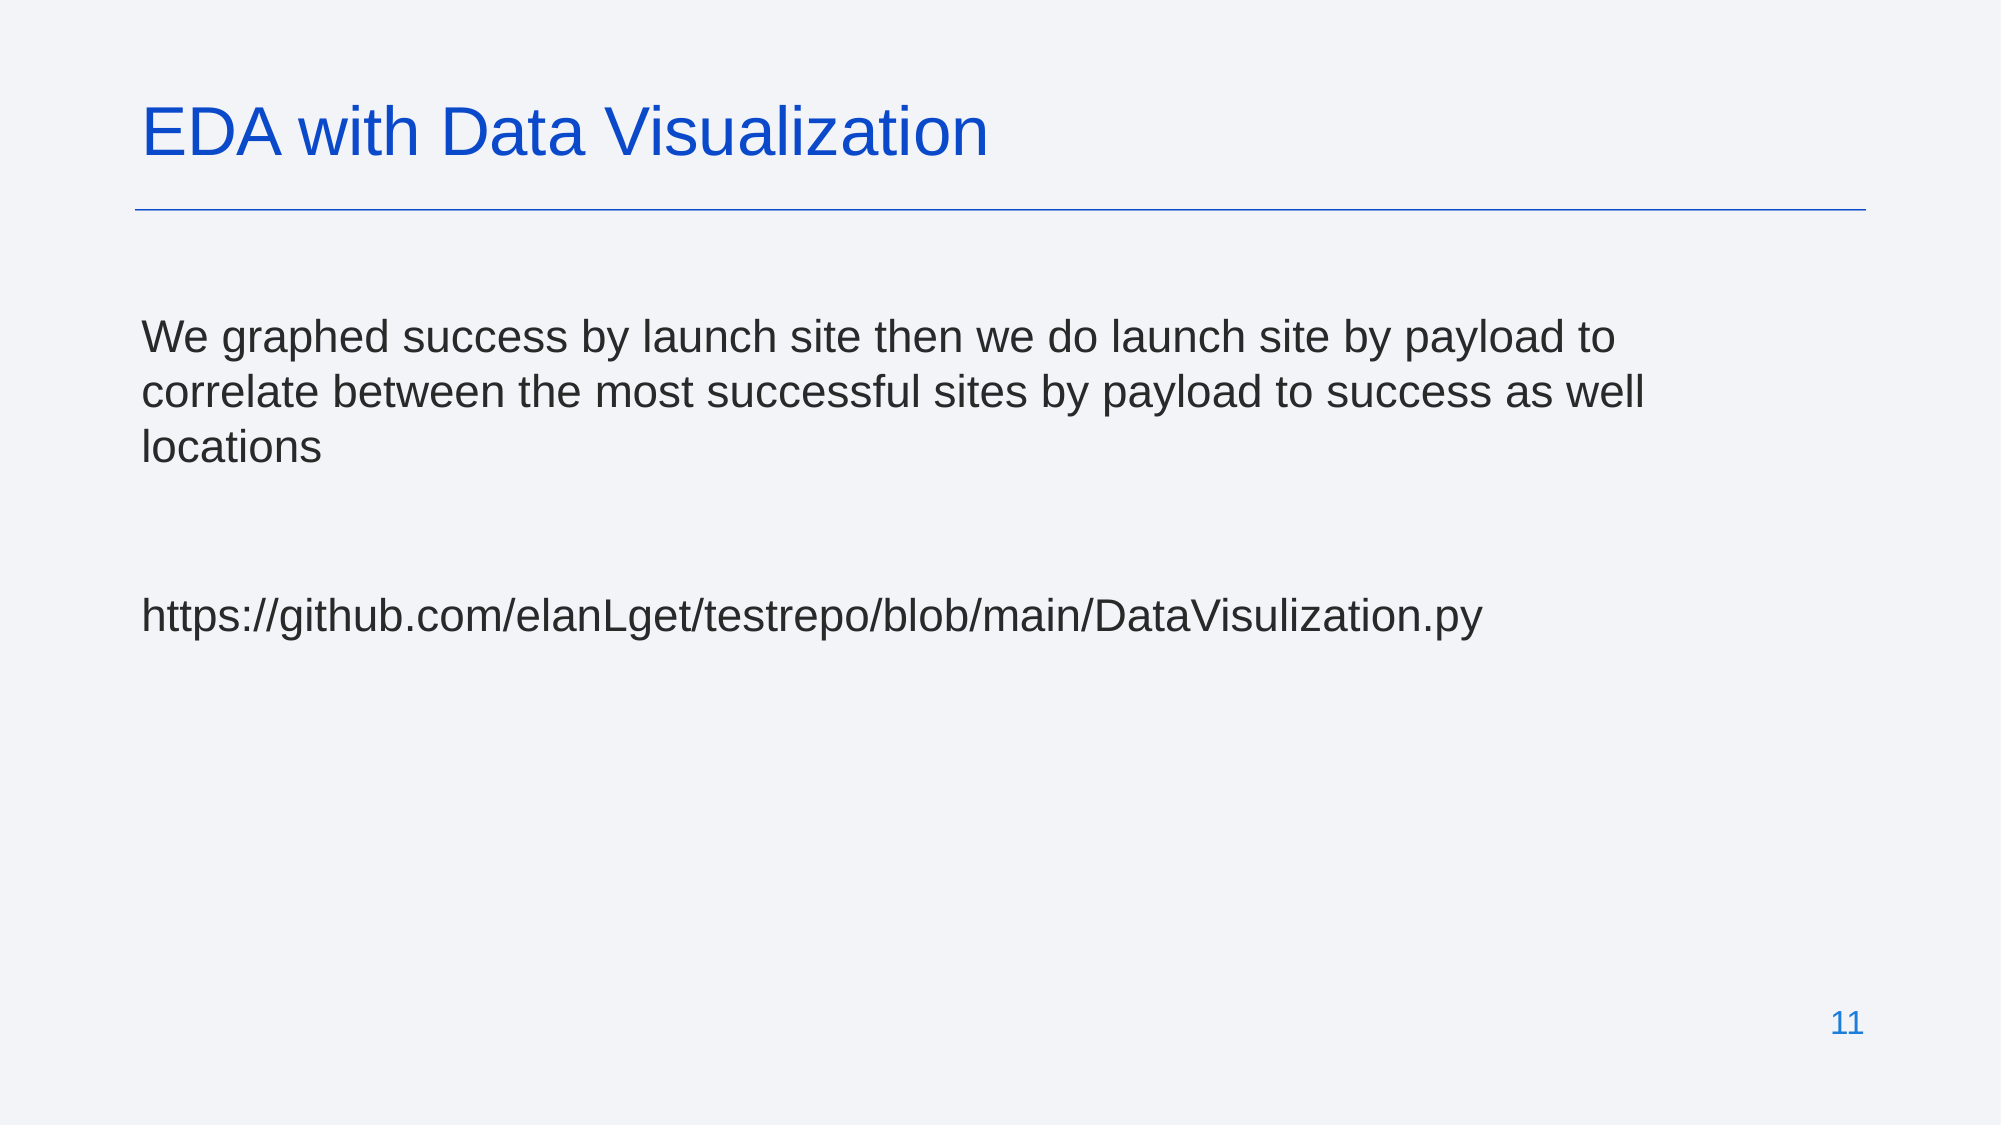

EDA with Data Visualization
We graphed success by launch site then we do launch site by payload to correlate between the most successful sites by payload to success as well locations

https://github.com/elanLget/testrepo/blob/main/DataVisulization.py

11